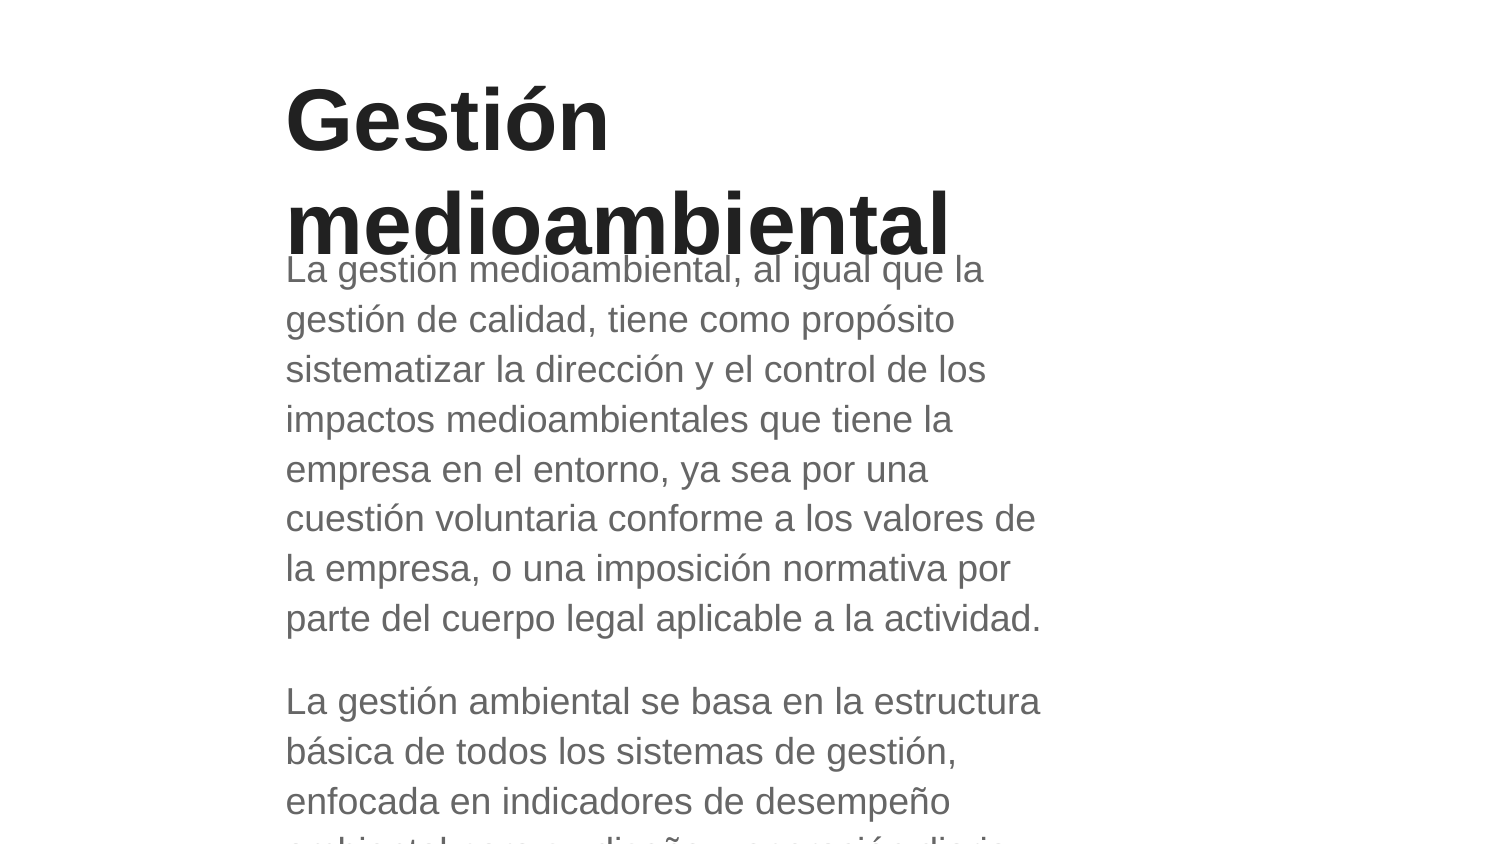

# Gestión medioambiental
La gestión medioambiental, al igual que la gestión de calidad, tiene como propósito sistematizar la dirección y el control de los impactos medioambientales que tiene la empresa en el entorno, ya sea por una cuestión voluntaria conforme a los valores de la empresa, o una imposición normativa por parte del cuerpo legal aplicable a la actividad.
La gestión ambiental se basa en la estructura básica de todos los sistemas de gestión, enfocada en indicadores de desempeño ambiental para su diseño y operación diaria.